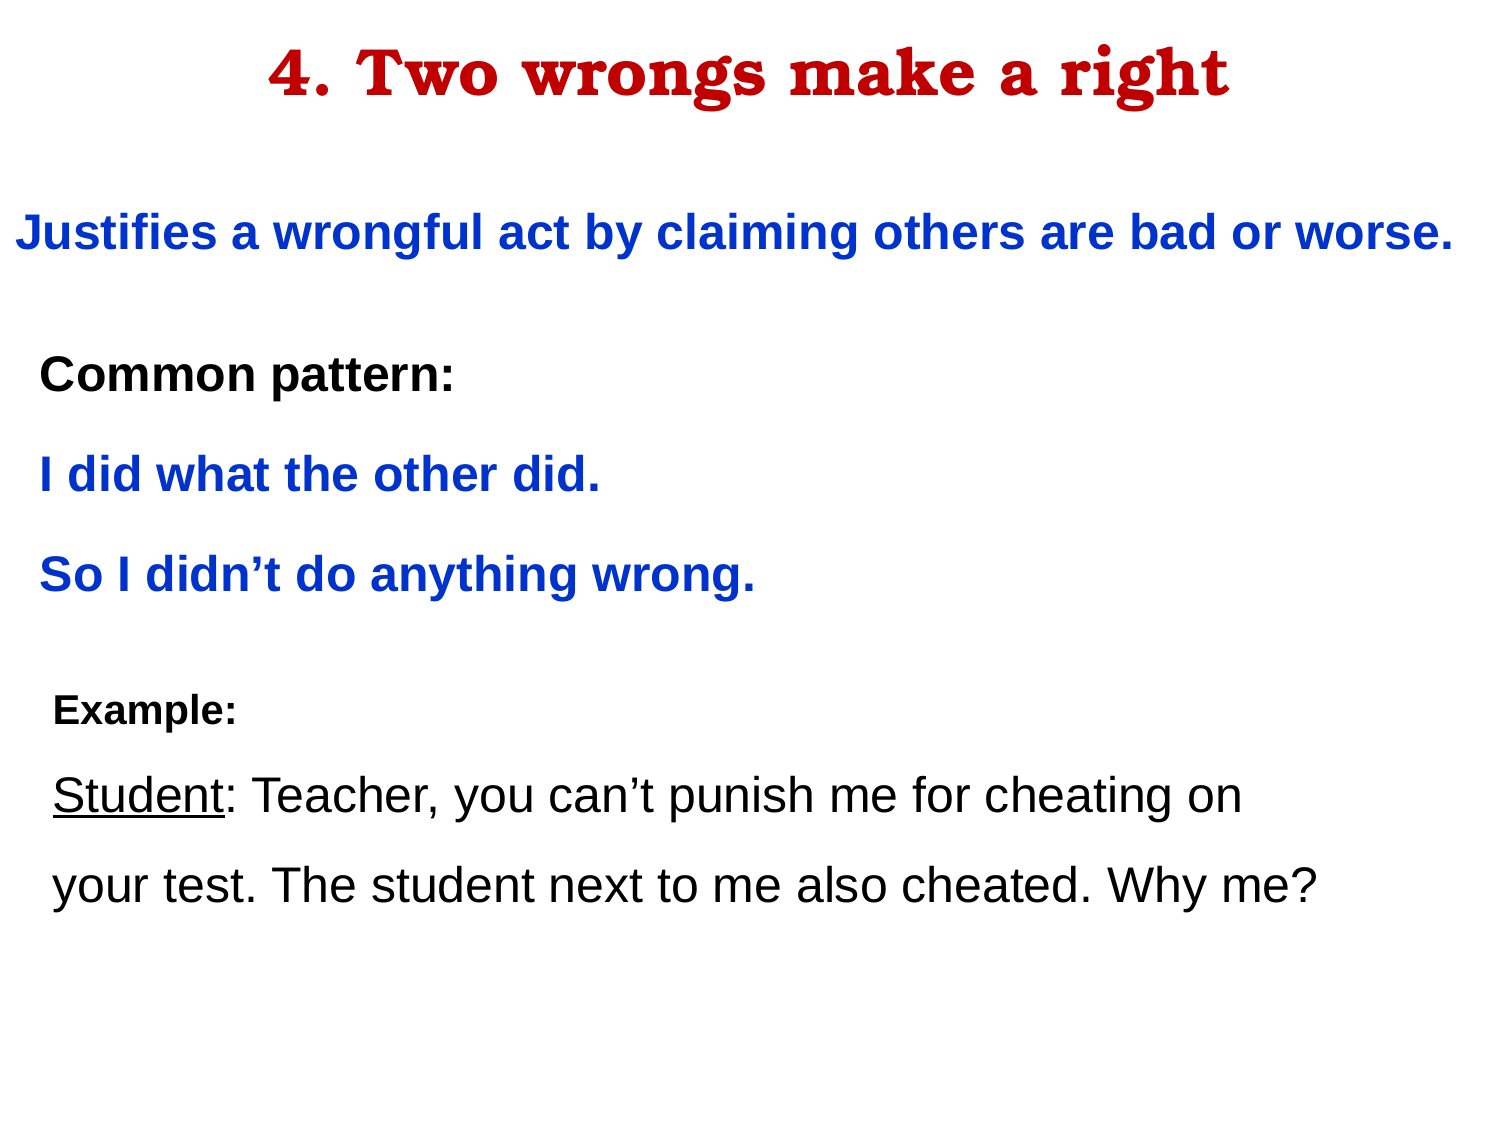

4. Two wrongs make a right
Justifies a wrongful act by claiming others are bad or worse.

Common pattern:
I did what the other did.
So I didn’t do anything wrong.

Example:
Student: Teacher, you can’t punish me for cheating on
your test. The student next to me also cheated. Why me?